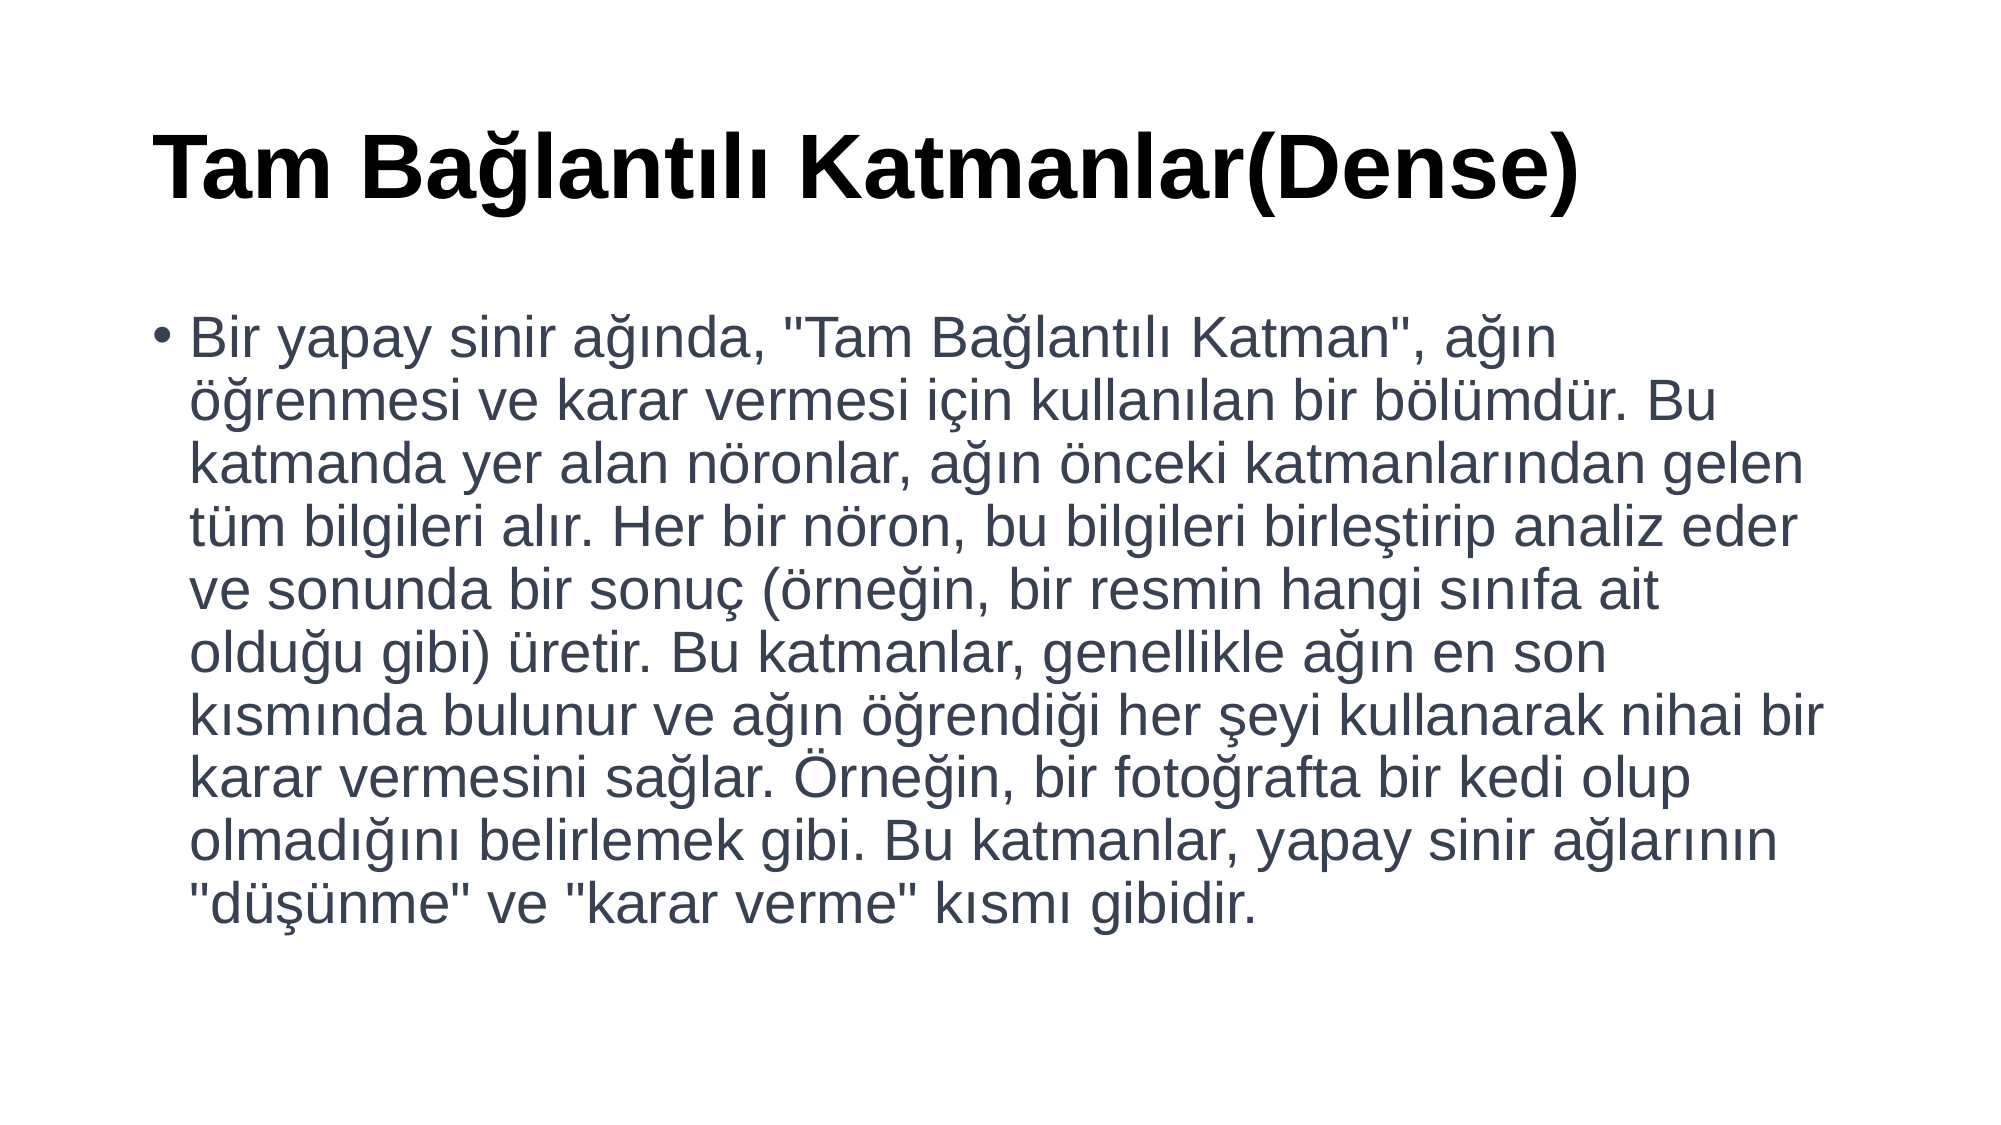

# Tam Bağlantılı Katmanlar(Dense)
Bir yapay sinir ağında, "Tam Bağlantılı Katman", ağın öğrenmesi ve karar vermesi için kullanılan bir bölümdür. Bu katmanda yer alan nöronlar, ağın önceki katmanlarından gelen tüm bilgileri alır. Her bir nöron, bu bilgileri birleştirip analiz eder ve sonunda bir sonuç (örneğin, bir resmin hangi sınıfa ait olduğu gibi) üretir. Bu katmanlar, genellikle ağın en son kısmında bulunur ve ağın öğrendiği her şeyi kullanarak nihai bir karar vermesini sağlar. Örneğin, bir fotoğrafta bir kedi olup olmadığını belirlemek gibi. Bu katmanlar, yapay sinir ağlarının "düşünme" ve "karar verme" kısmı gibidir.